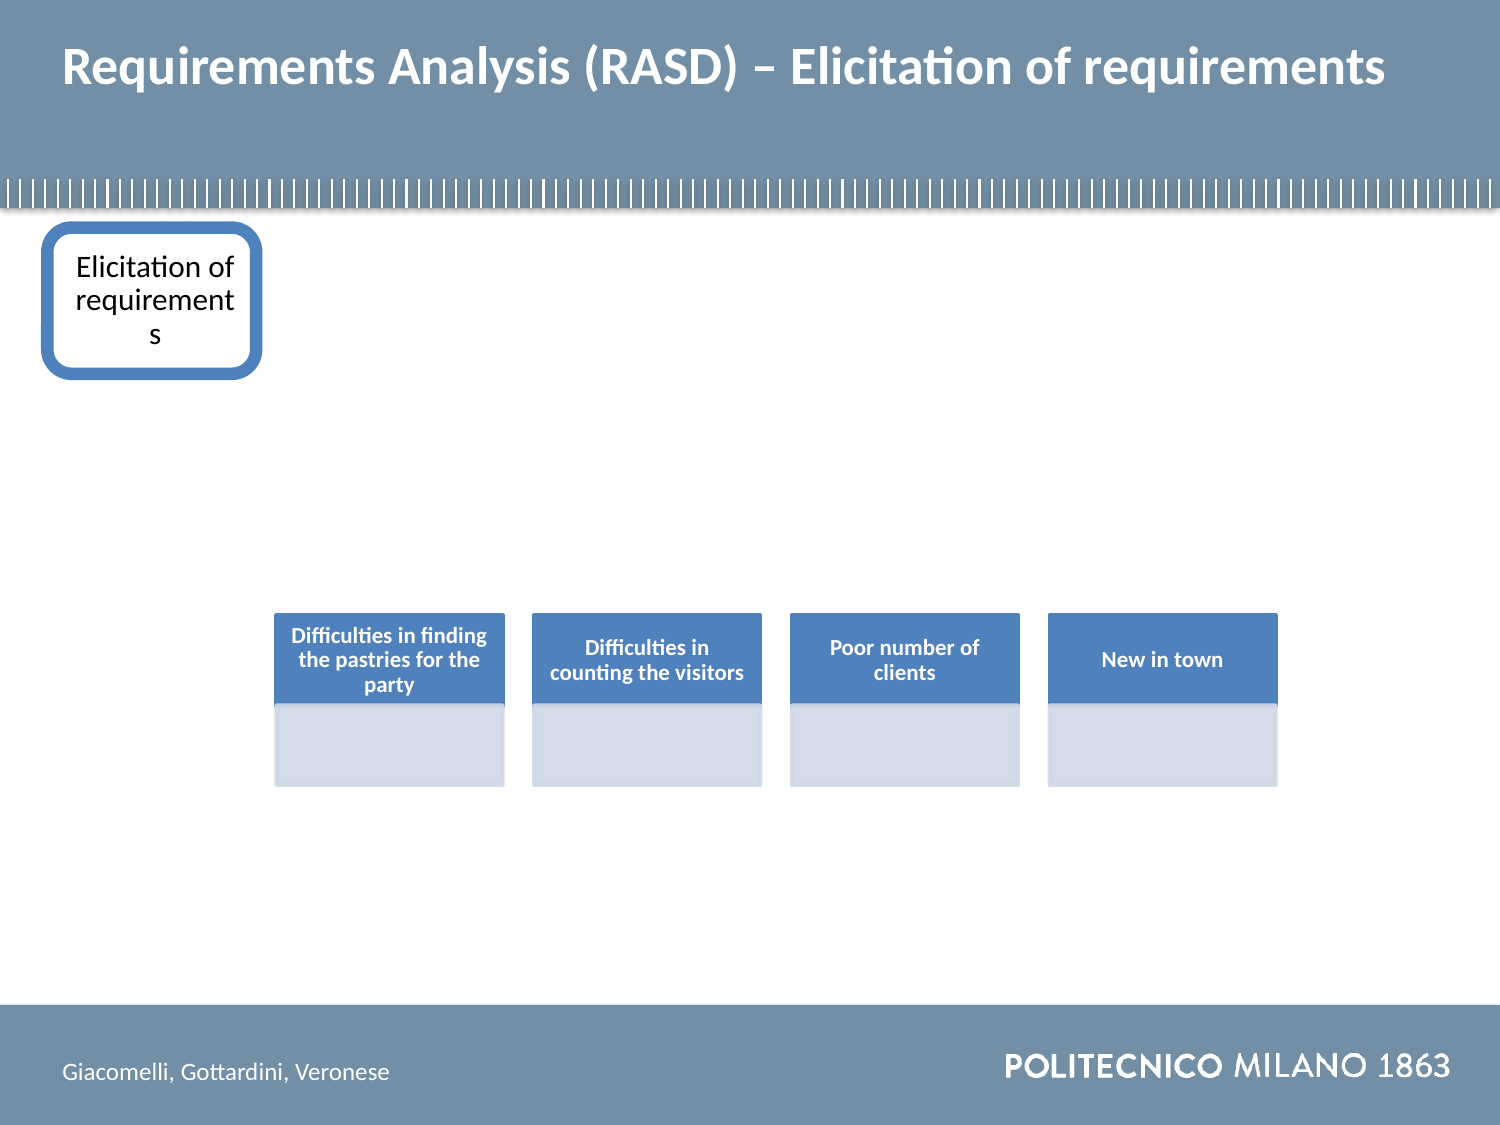

# Requirements Analysis (RASD) – Elicitation of requirements

Elicitation of requirements
Difficulties in finding the pastries for the party

Difficulties in counting the visitors

Poor number of clients

New in town
Giacomelli, Gottardini, Veronese